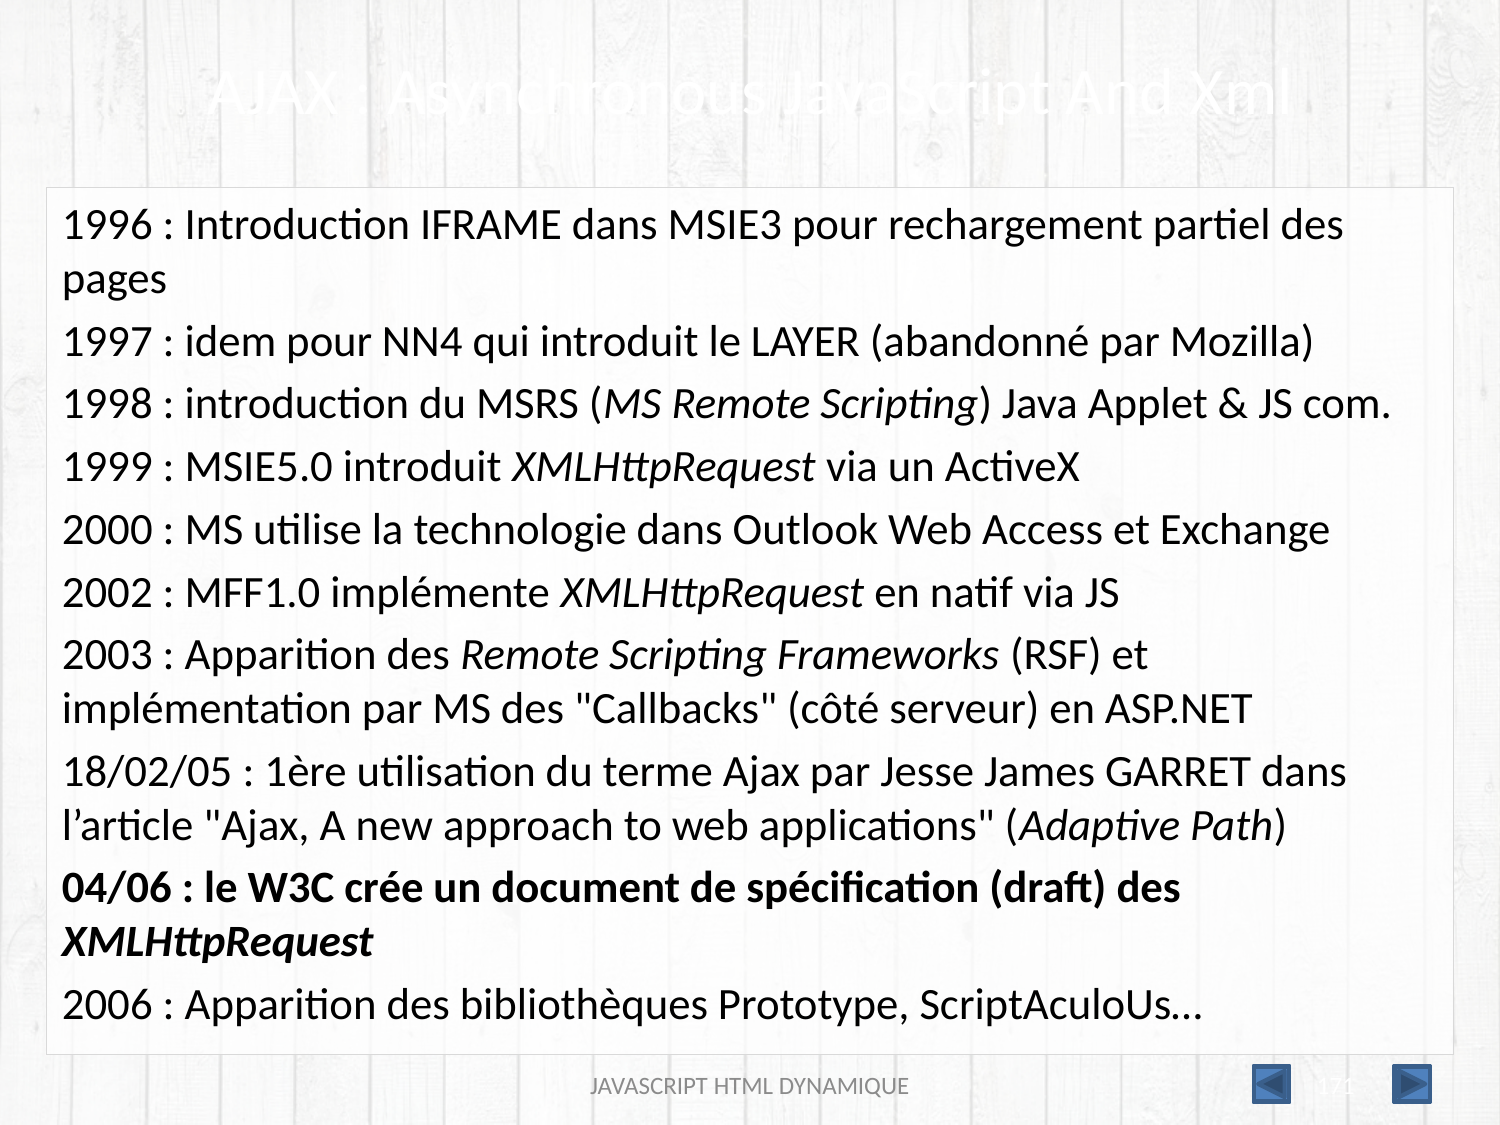

# AJAX : Asynchronous JavaScript And Xml
1996 : Introduction IFRAME dans MSIE3 pour rechargement partiel des pages
1997 : idem pour NN4 qui introduit le LAYER (abandonné par Mozilla)
1998 : introduction du MSRS (MS Remote Scripting) Java Applet & JS com.
1999 : MSIE5.0 introduit XMLHttpRequest via un ActiveX
2000 : MS utilise la technologie dans Outlook Web Access et Exchange
2002 : MFF1.0 implémente XMLHttpRequest en natif via JS
2003 : Apparition des Remote Scripting Frameworks (RSF) et implémentation par MS des "Callbacks" (côté serveur) en ASP.NET
18/02/05 : 1ère utilisation du terme Ajax par Jesse James GARRET dans l’article "Ajax, A new approach to web applications" (Adaptive Path)
04/06 : le W3C crée un document de spécification (draft) des XMLHttpRequest
2006 : Apparition des bibliothèques Prototype, ScriptAculoUs…

JAVASCRIPT HTML DYNAMIQUE
171